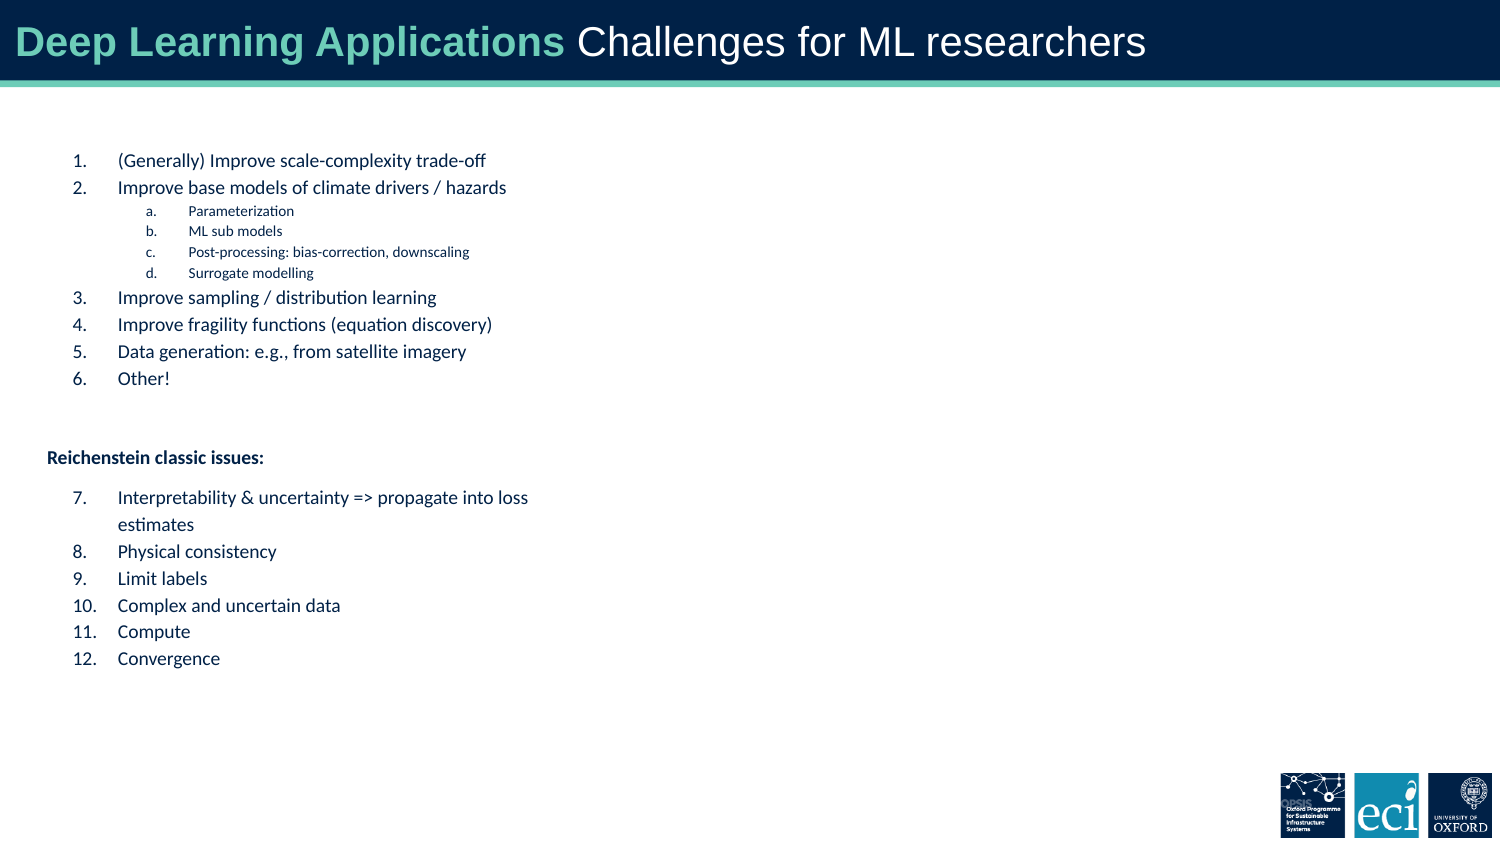

# Deep Learning Applications Challenges for ML researchers
(Generally) Improve scale-complexity trade-off
Improve base models of climate drivers / hazards
Parameterization
ML sub models
Post-processing: bias-correction, downscaling
Surrogate modelling
Improve sampling / distribution learning
Improve fragility functions (equation discovery)
Data generation: e.g., from satellite imagery
Other!

Reichenstein classic issues:
Interpretability & uncertainty => propagate into loss estimates
Physical consistency
Limit labels
Complex and uncertain data
Compute
Convergence